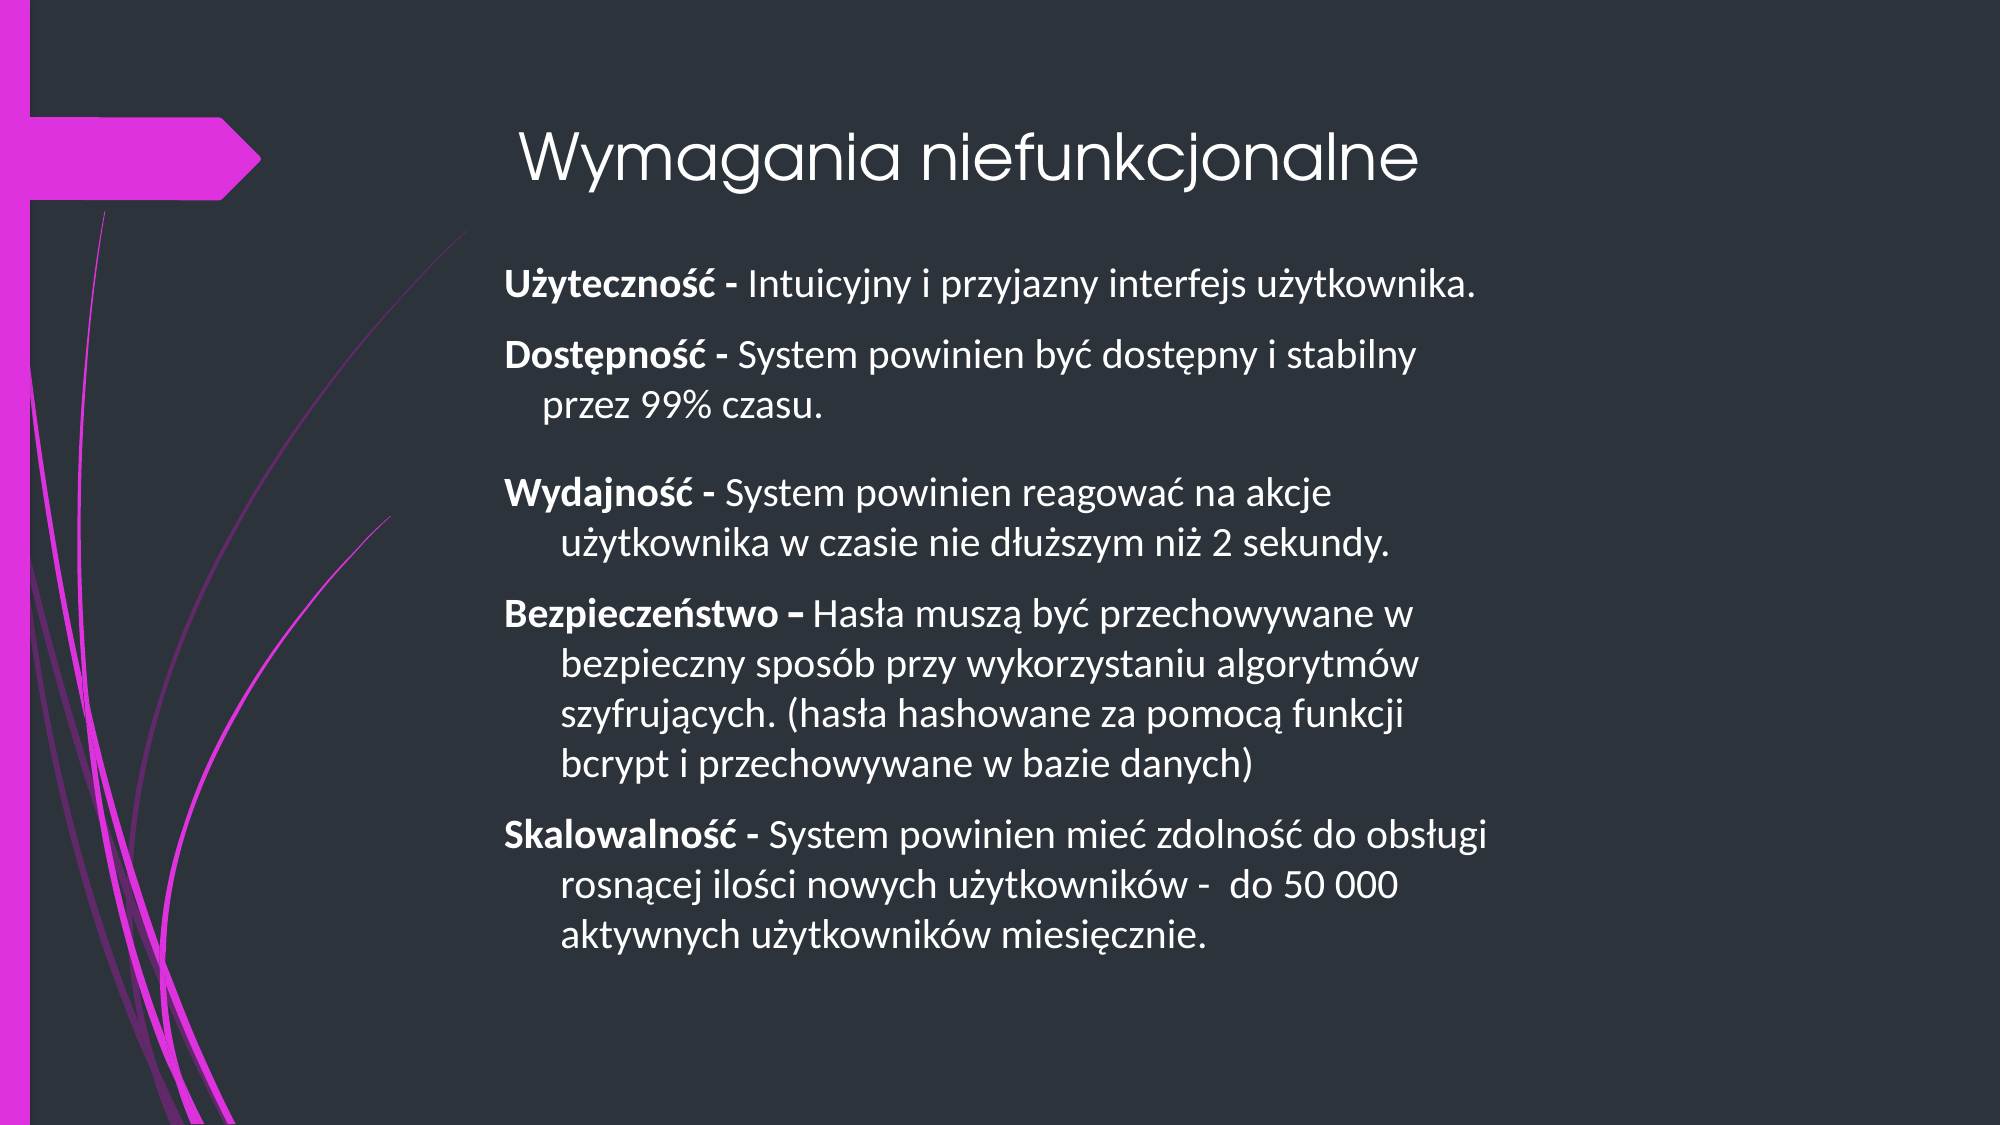

# Wymagania niefunkcjonalne
Użyteczność - Intuicyjny i przyjazny interfejs użytkownika.
  Dostępność - System powinien być dostępny i stabilny przez 99% czasu.
Wydajność - System powinien reagować na akcje użytkownika w czasie nie dłuższym niż 2 sekundy.
Bezpieczeństwo - Hasła muszą być przechowywane w bezpieczny sposób przy wykorzystaniu algorytmów szyfrujących. (hasła hashowane za pomocą funkcji bcrypt i przechowywane w bazie danych)
Skalowalność - System powinien mieć zdolność do obsługi rosnącej ilości nowych użytkowników -  do 50 000 aktywnych użytkowników miesięcznie.